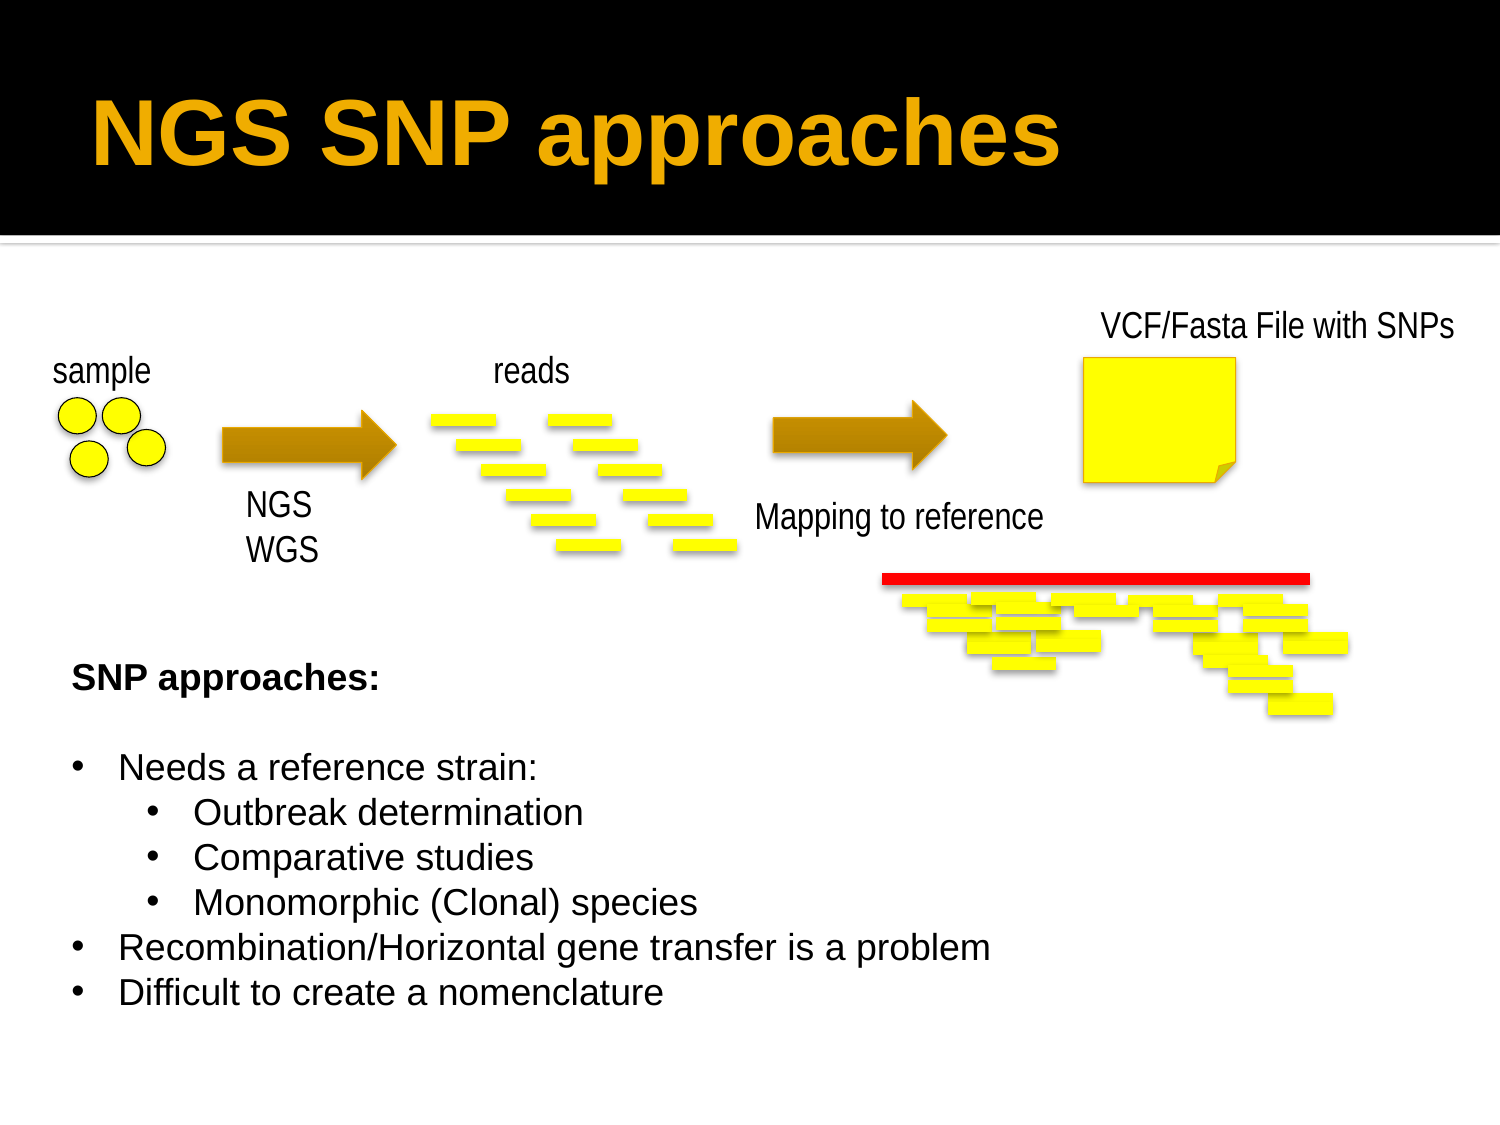

# NGS SNP approaches
VCF/Fasta File with SNPs
sample
reads

NGS
WGS
Mapping to reference
SNP approaches:

Needs a reference strain:
Outbreak determination
Comparative studies
Monomorphic (Clonal) species
Recombination/Horizontal gene transfer is a problem
Difficult to create a nomenclature